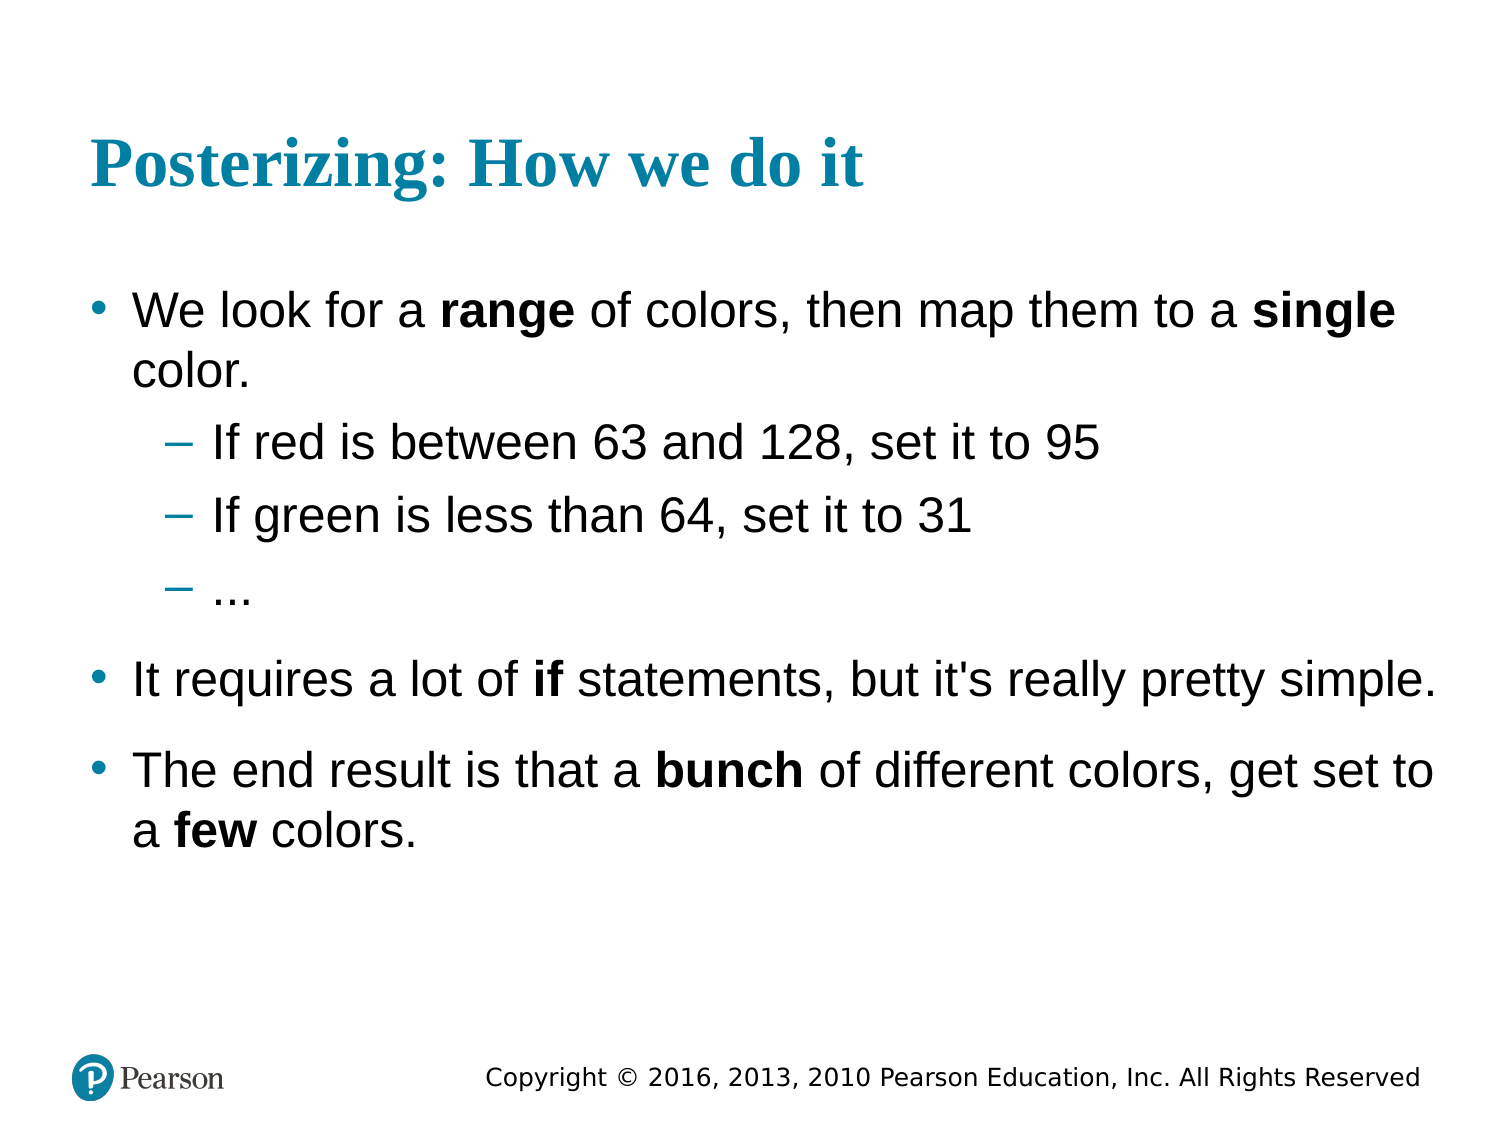

# Posterizing: How we do it
We look for a range of colors, then map them to a single color.
If red is between 63 and 128, set it to 95
If green is less than 64, set it to 31
...
It requires a lot of if statements, but it's really pretty simple.
The end result is that a bunch of different colors, get set to a few colors.